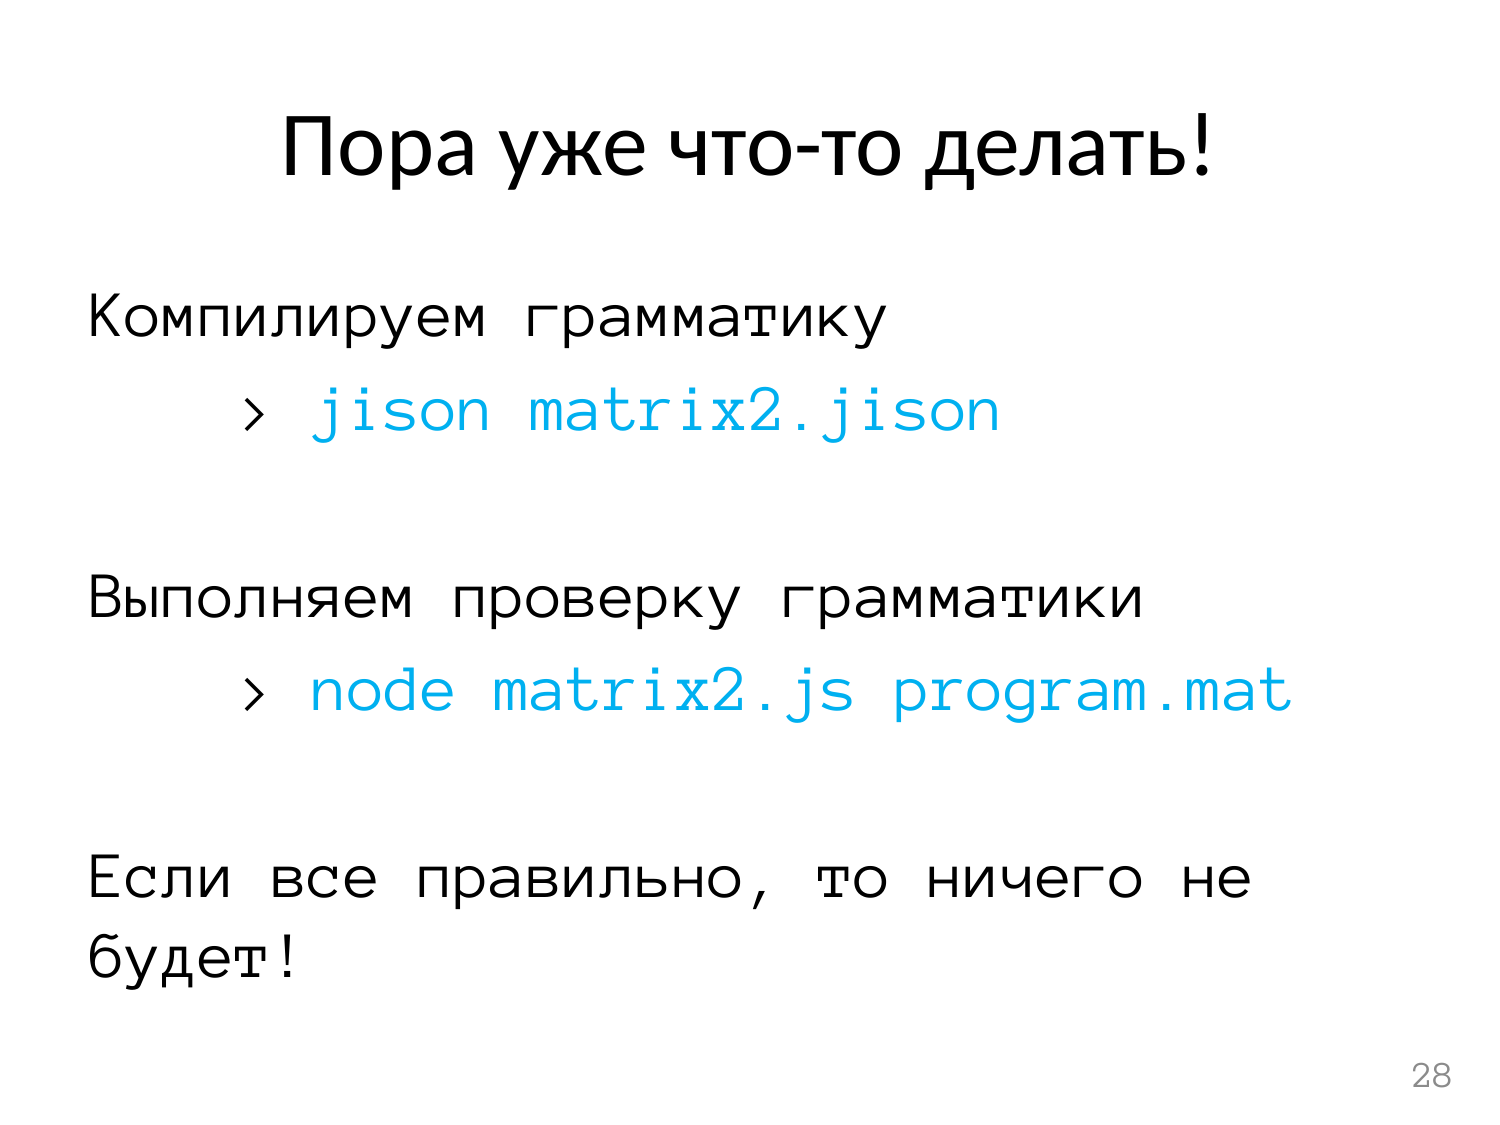

# Пора уже что-то делать!
Компилируем грамматику
	> jison matrix2.jison

Выполняем проверку грамматики
	> node matrix2.js program.mat

Если все правильно, то ничего не будет!
28